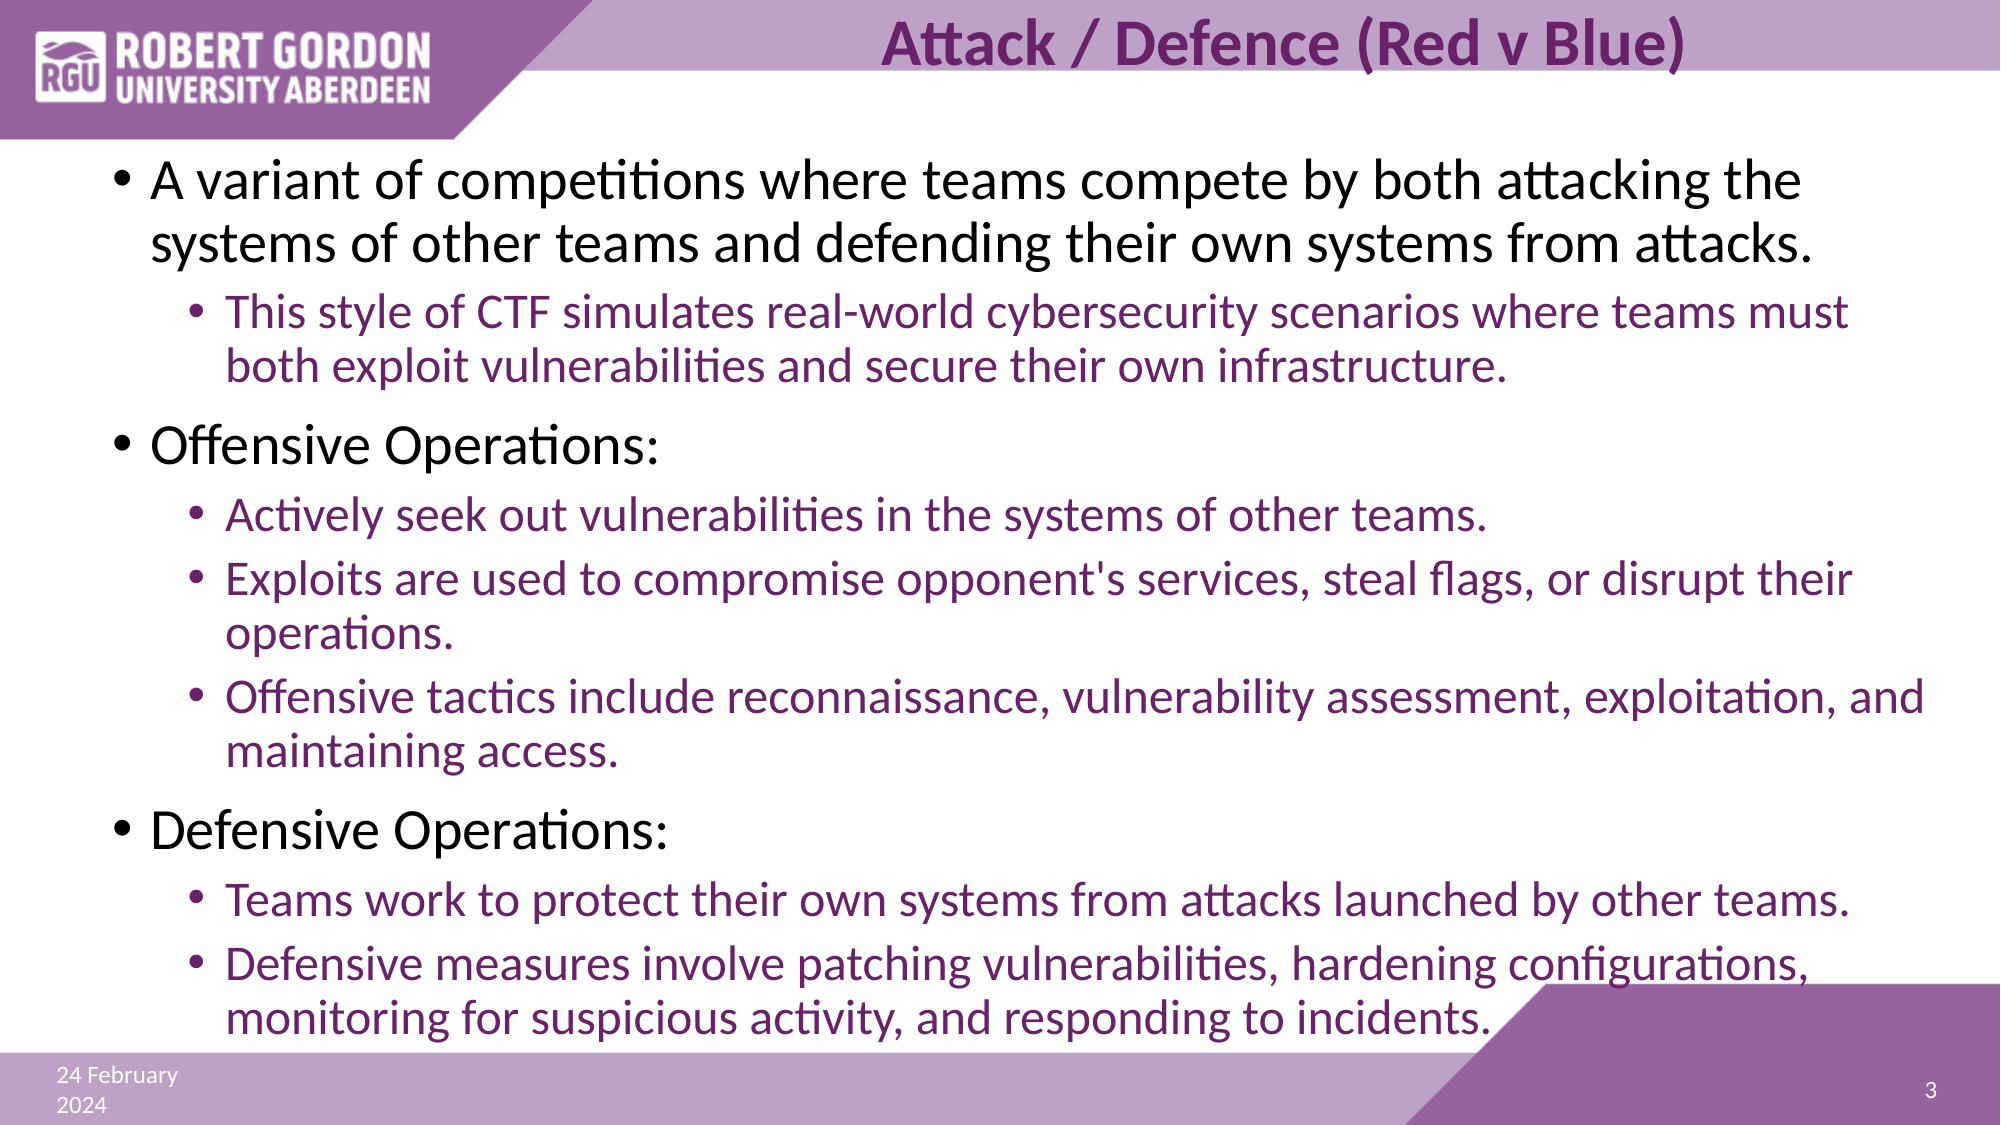

# Attack / Defence (Red v Blue)
A variant of competitions where teams compete by both attacking the systems of other teams and defending their own systems from attacks.
This style of CTF simulates real-world cybersecurity scenarios where teams must both exploit vulnerabilities and secure their own infrastructure.
Offensive Operations:
Actively seek out vulnerabilities in the systems of other teams.
Exploits are used to compromise opponent's services, steal flags, or disrupt their operations.
Offensive tactics include reconnaissance, vulnerability assessment, exploitation, and maintaining access.
Defensive Operations:
Teams work to protect their own systems from attacks launched by other teams.
Defensive measures involve patching vulnerabilities, hardening configurations, monitoring for suspicious activity, and responding to incidents.
3
24 February 2024